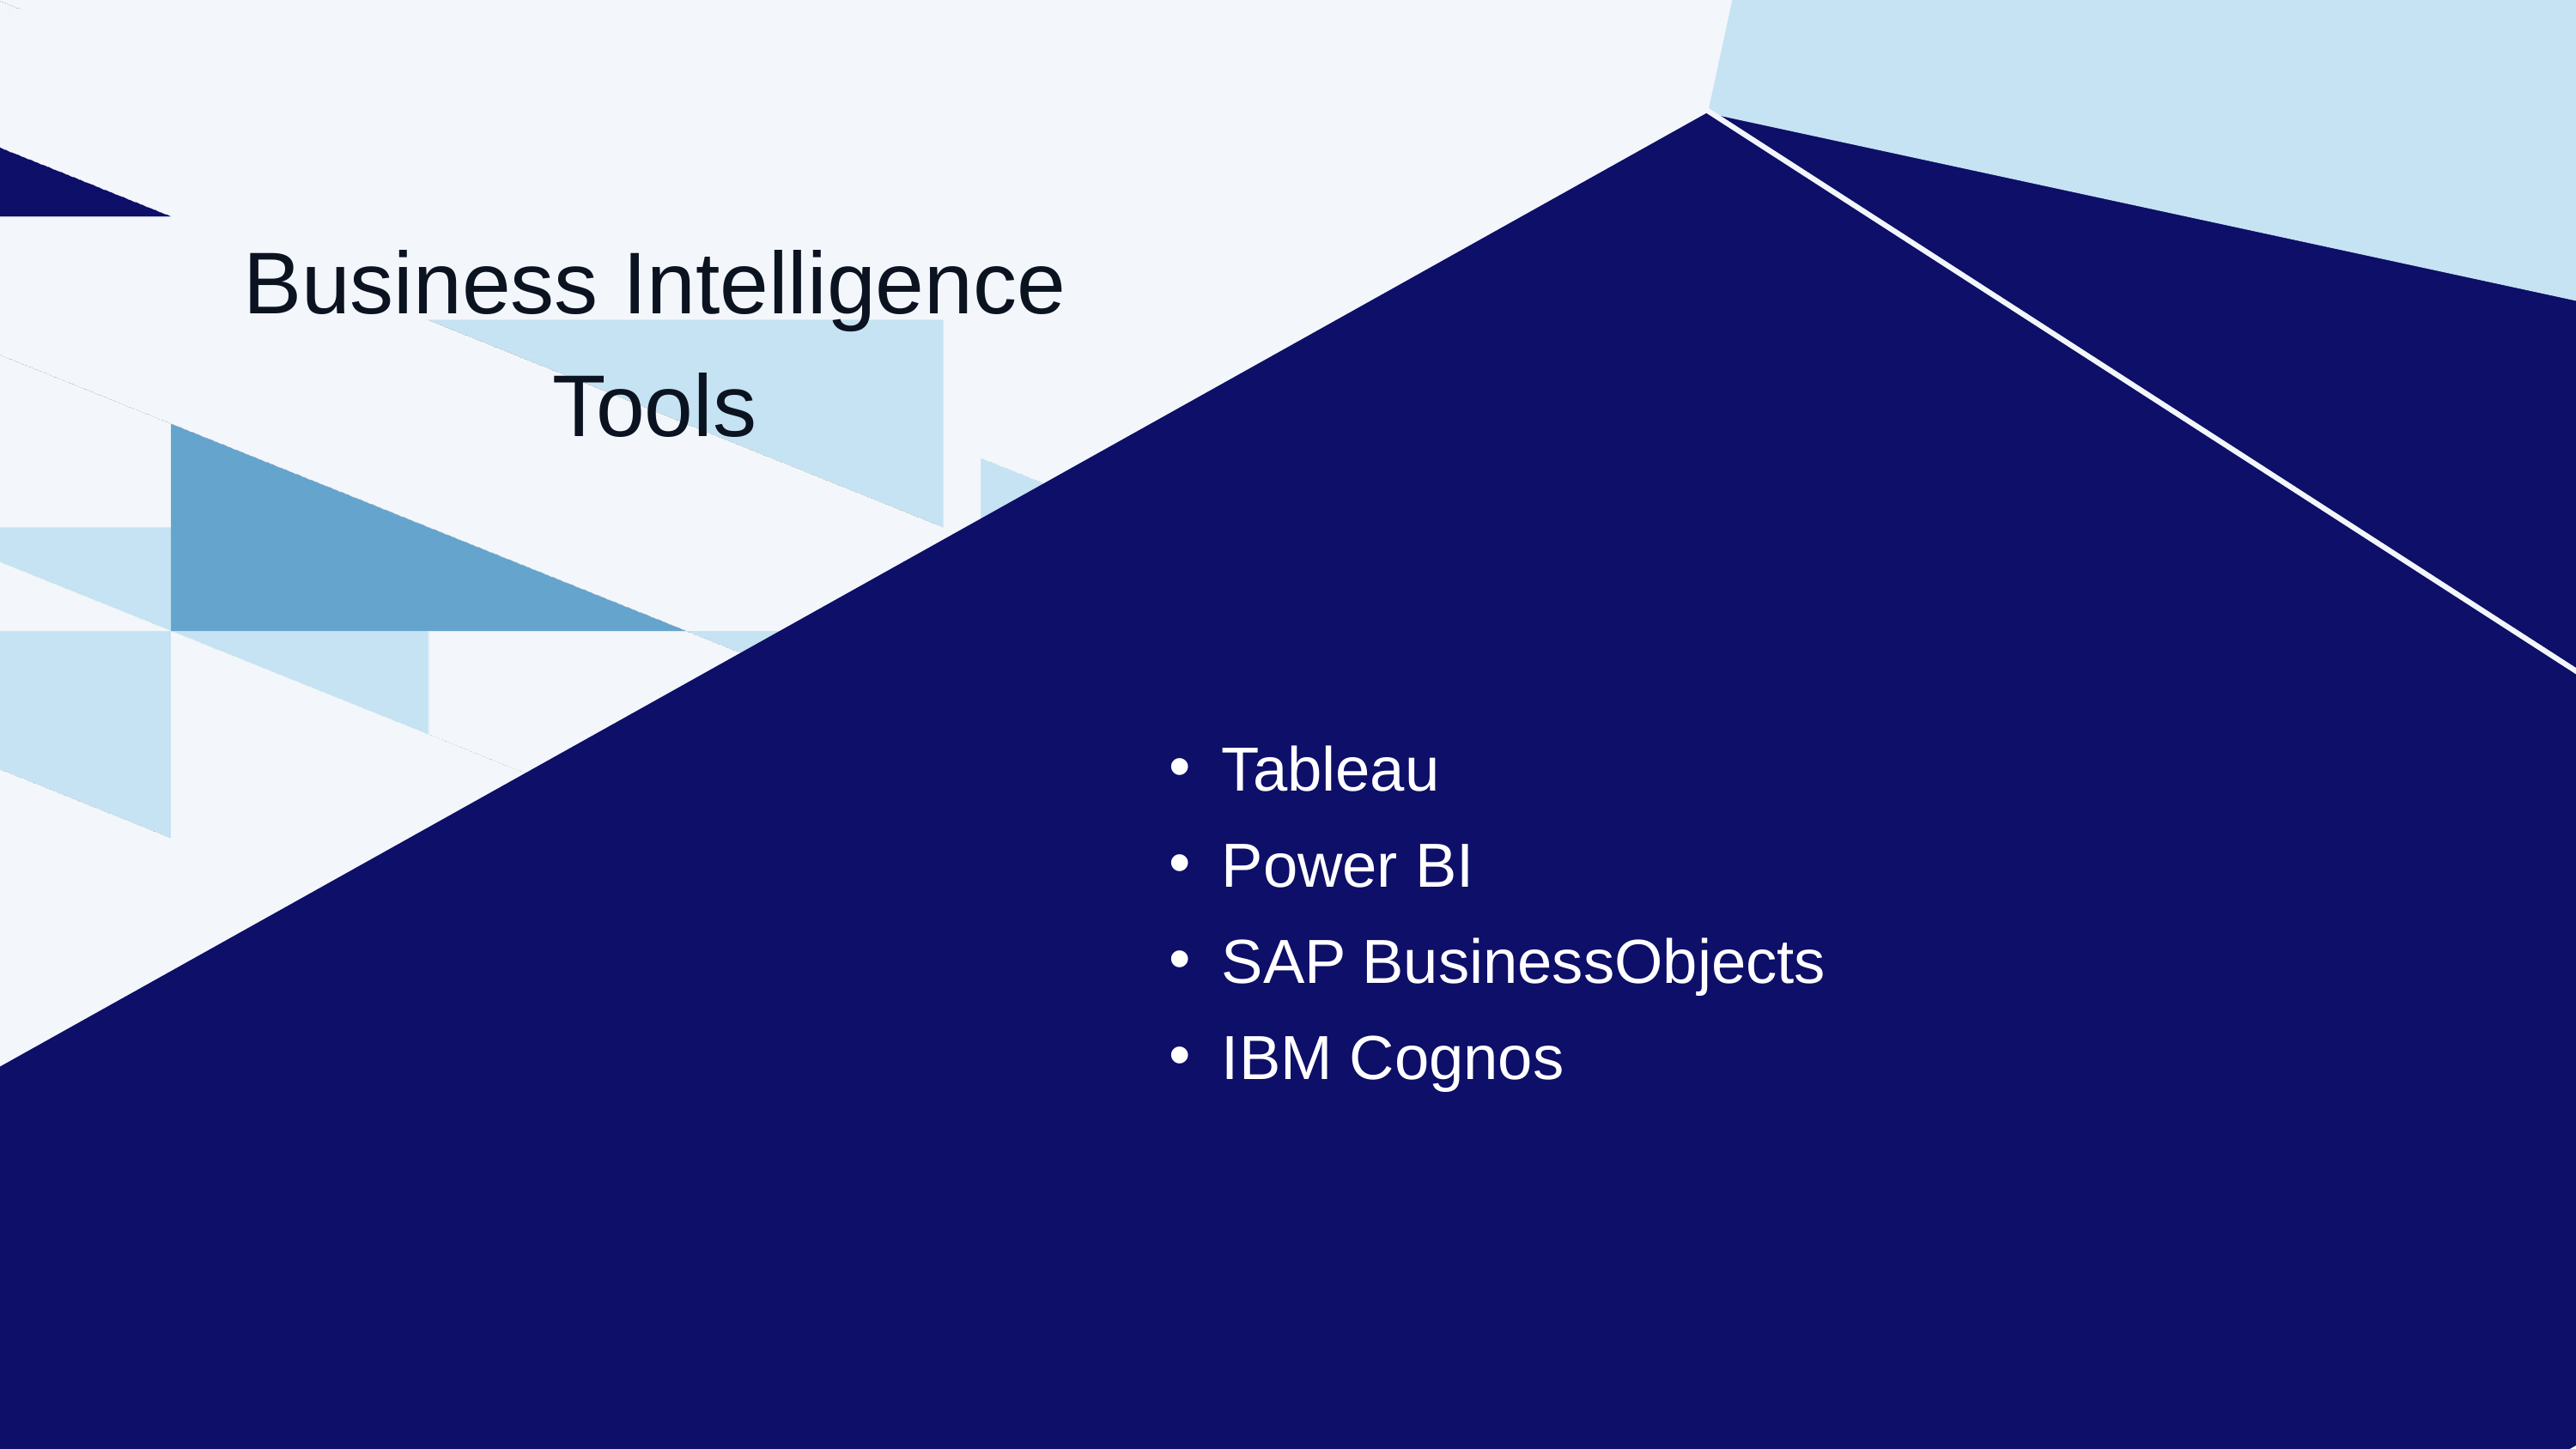

Business Intelligence Tools

Tableau
Power BI
SAP BusinessObjects
IBM Cognos